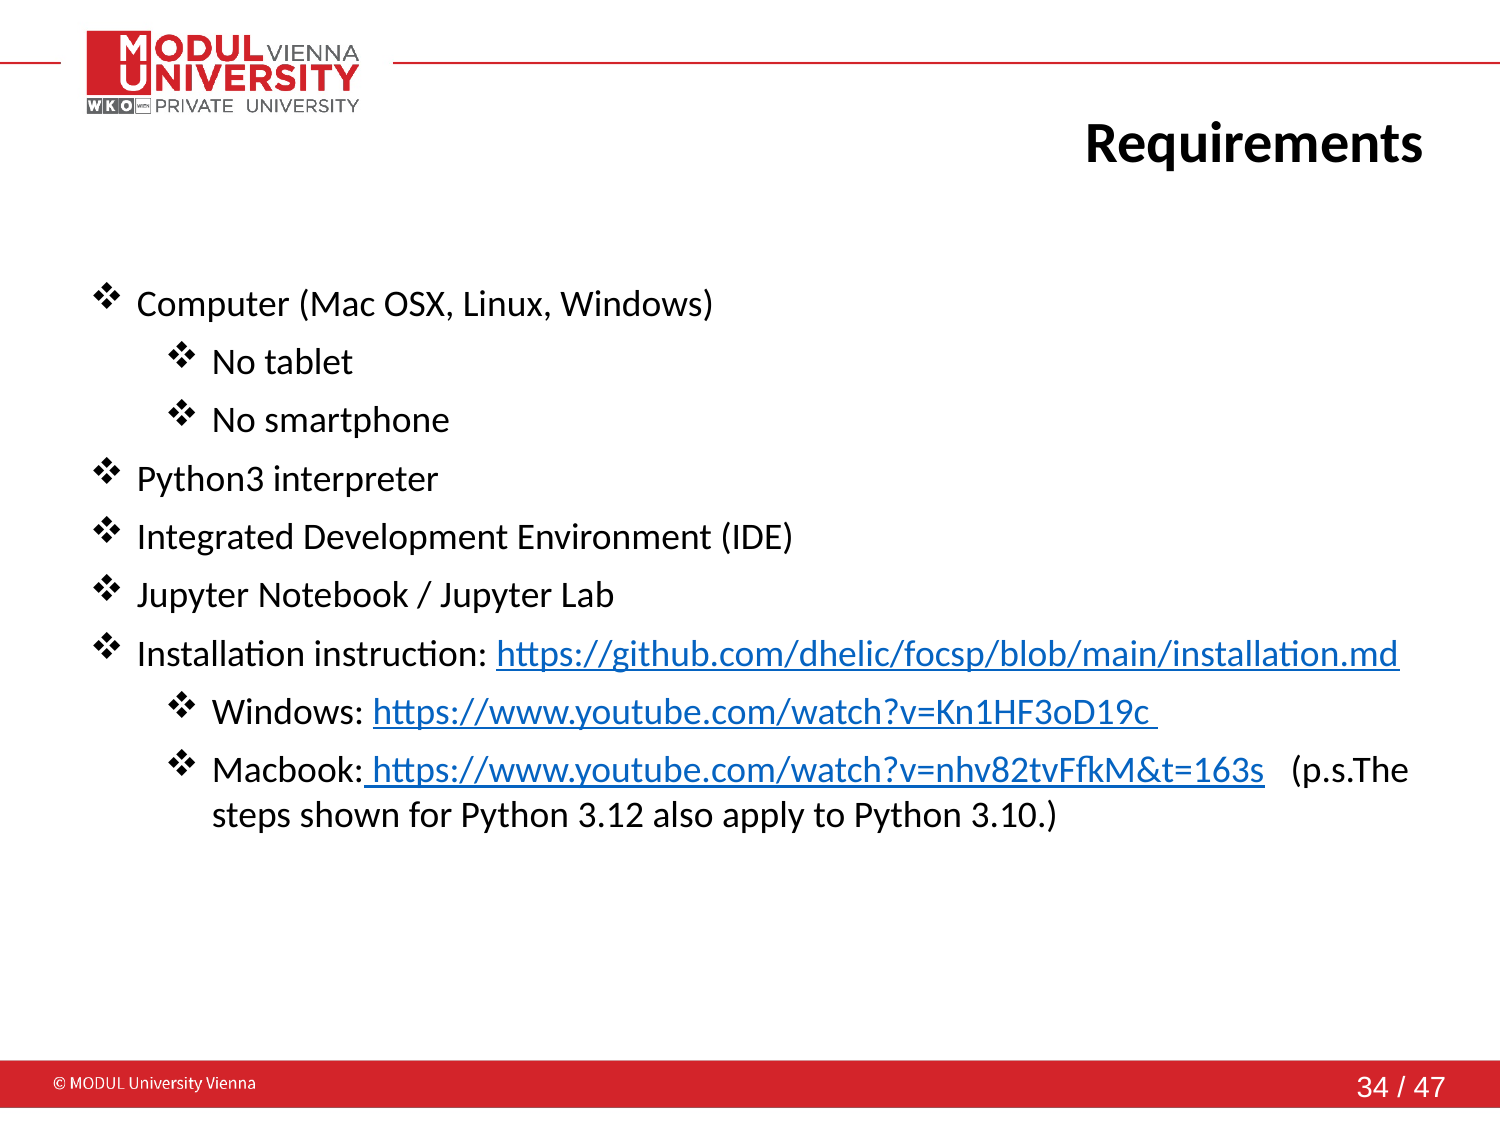

# Requirements
Computer (Mac OSX, Linux, Windows)
No tablet
No smartphone
Python3 interpreter
Integrated Development Environment (IDE)
Jupyter Notebook / Jupyter Lab
Installation instruction: https://github.com/dhelic/focsp/blob/main/installation.md
Windows: https://www.youtube.com/watch?v=Kn1HF3oD19c
Macbook: https://www.youtube.com/watch?v=nhv82tvFfkM&t=163s   (p.s.The steps shown for Python 3.12 also apply to Python 3.10.)